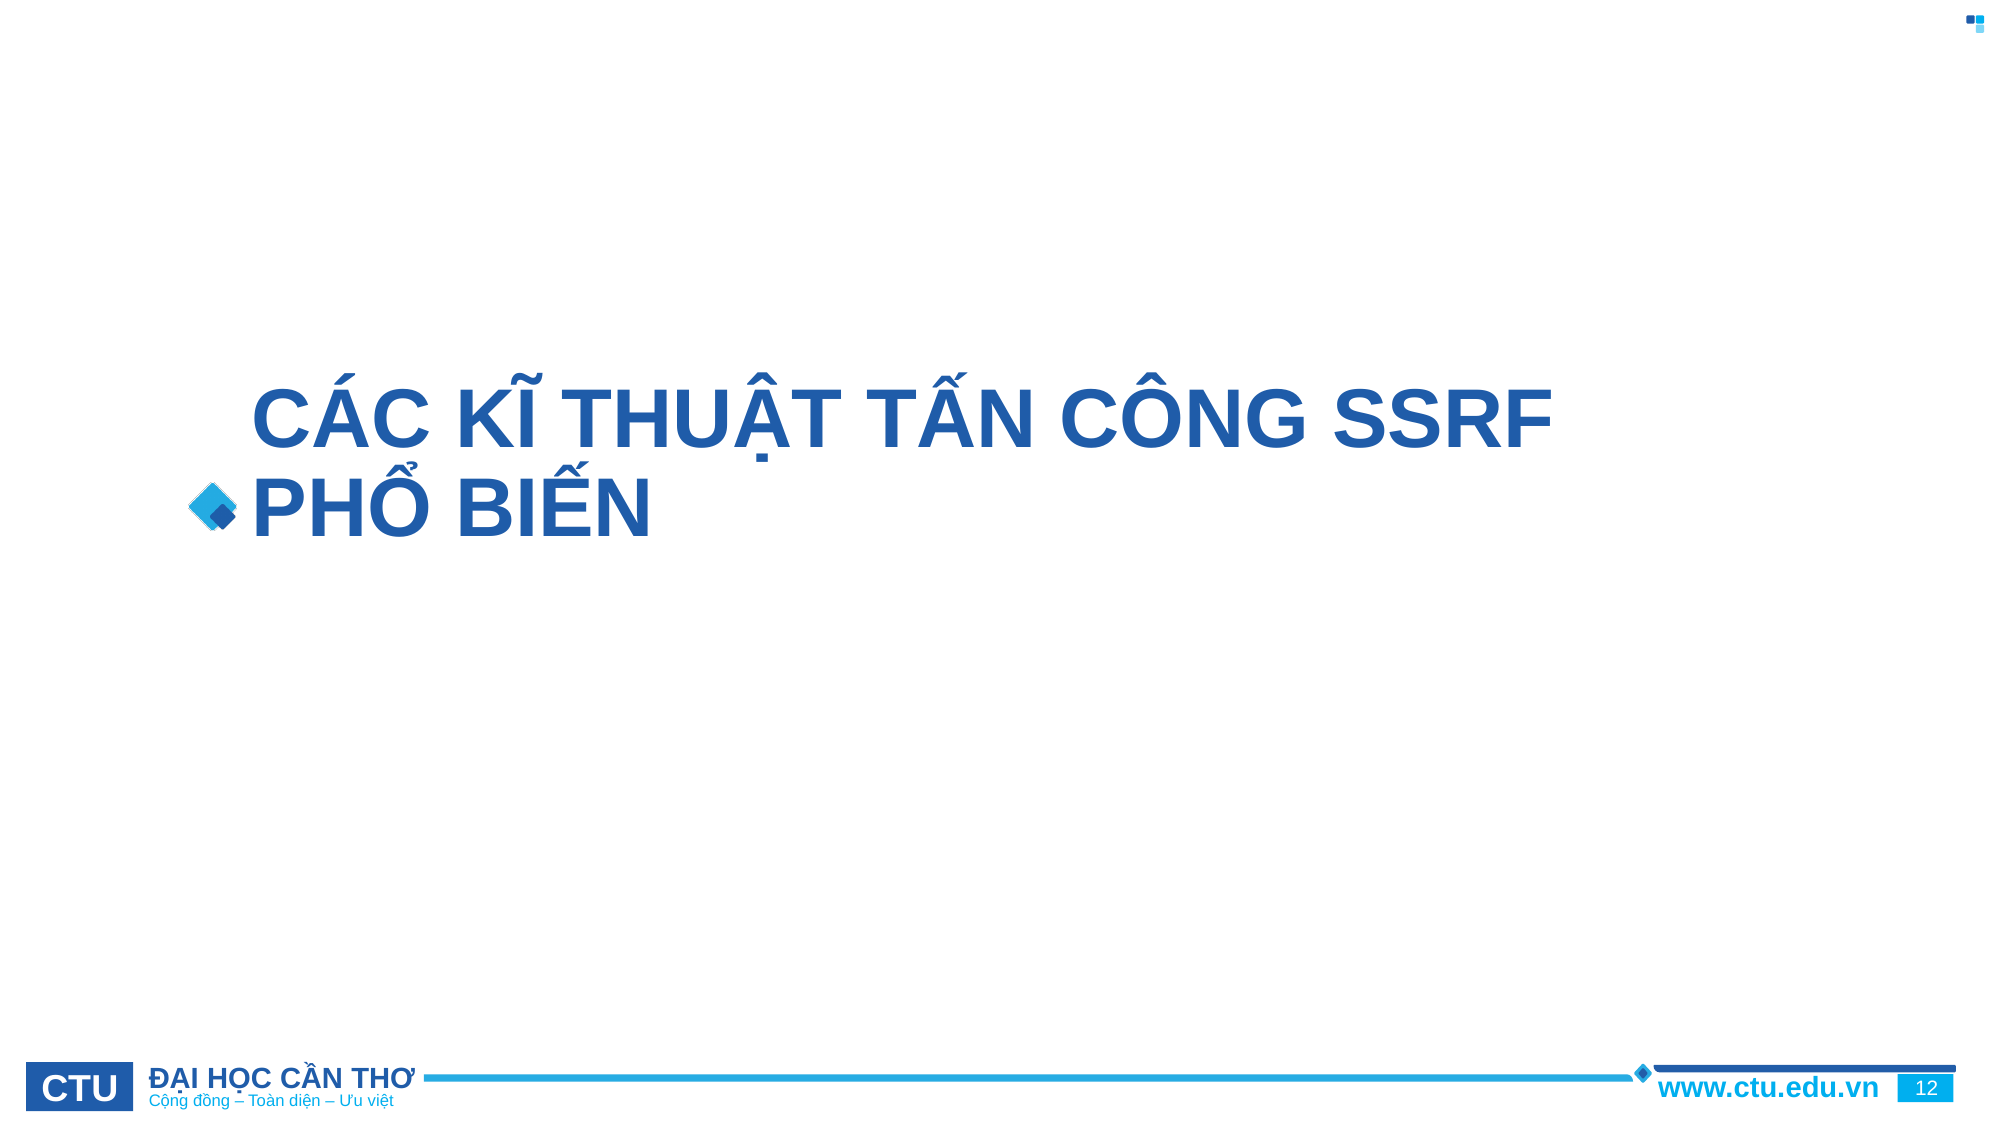

# CÁC KĨ THUẬT TẤN CÔNG SSRF PHỔ BIẾN